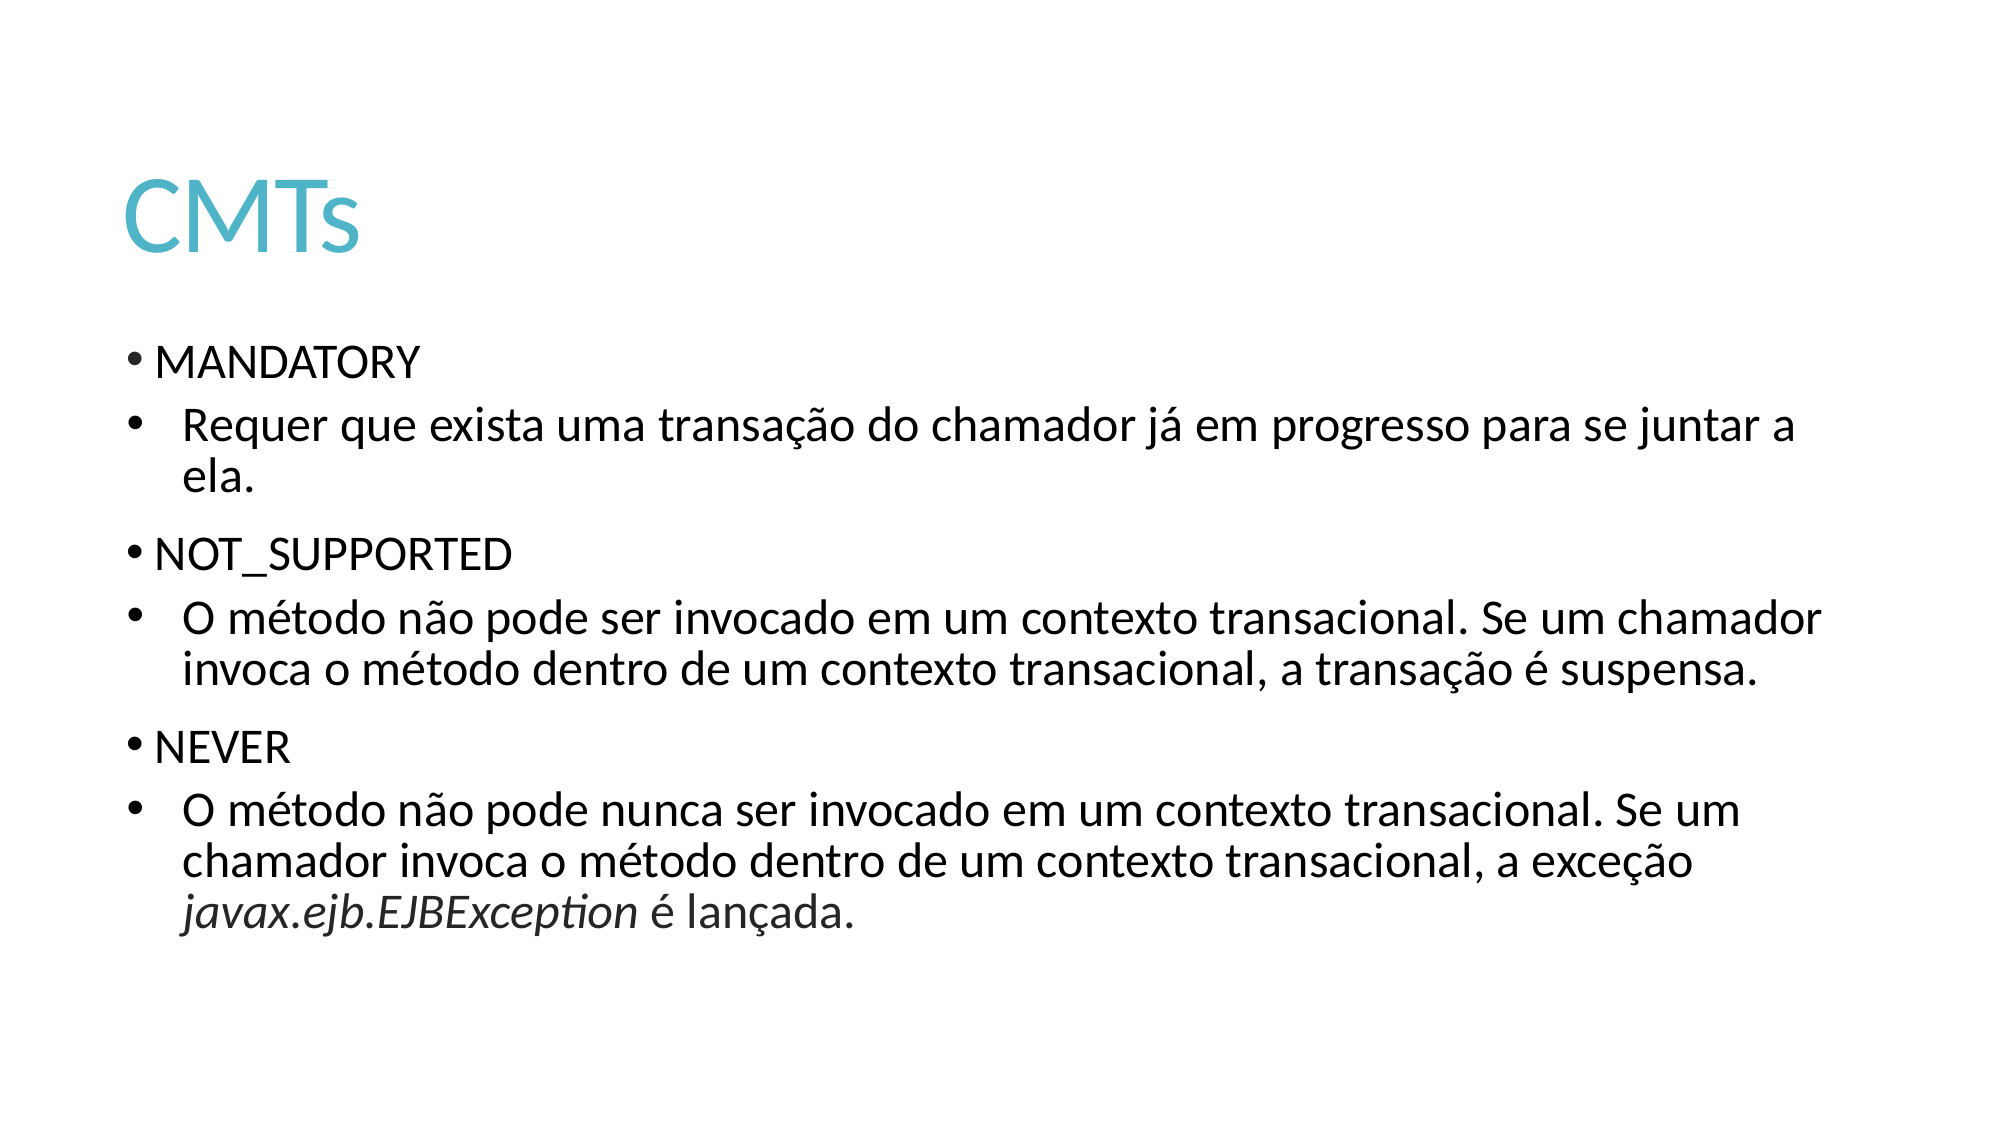

# CMTs
 MANDATORY
Requer que exista uma transação do chamador já em progresso para se juntar a ela.
 NOT_SUPPORTED
O método não pode ser invocado em um contexto transacional. Se um chamador invoca o método dentro de um contexto transacional, a transação é suspensa.
 NEVER
O método não pode nunca ser invocado em um contexto transacional. Se um chamador invoca o método dentro de um contexto transacional, a exceção javax.ejb.EJBException é lançada.